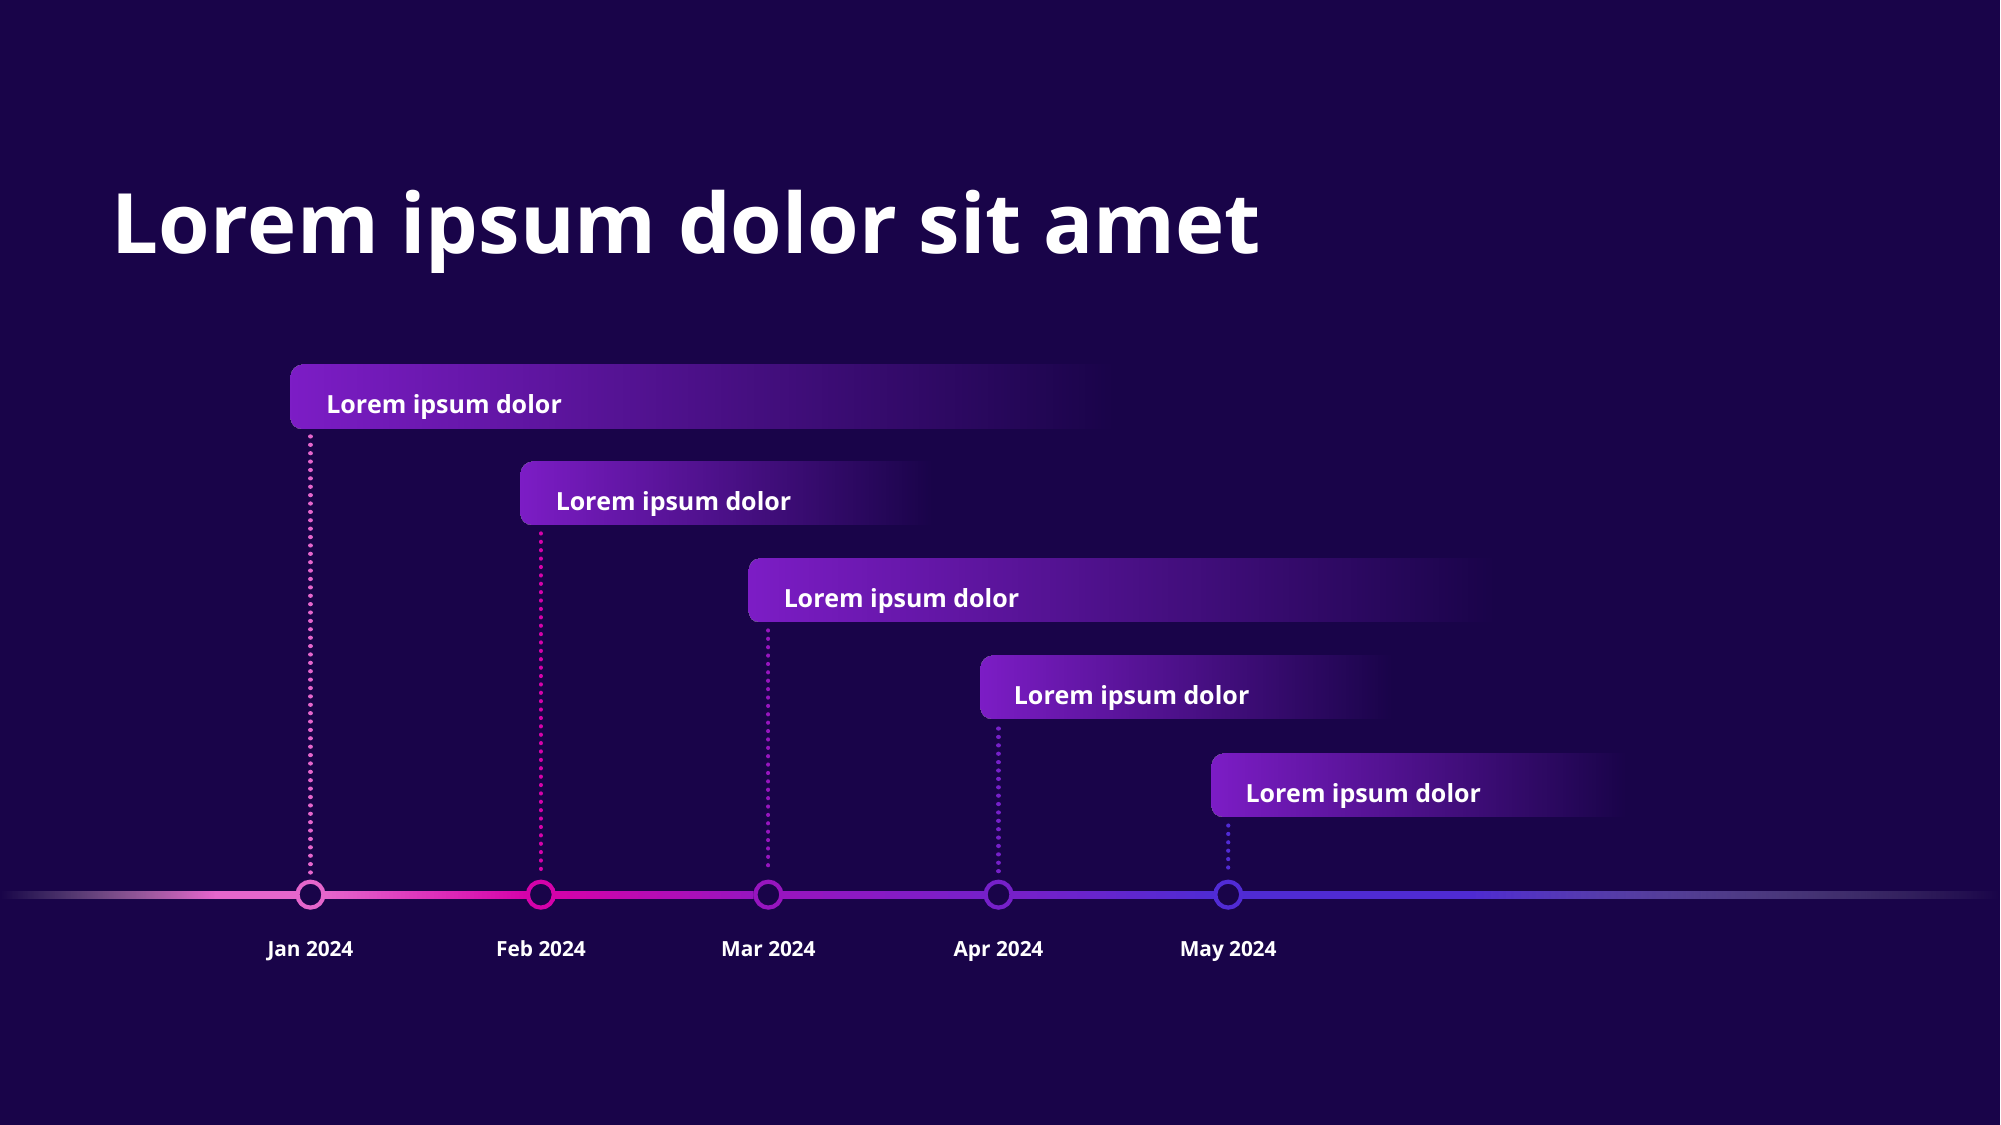

Lorem ipsum dolor sit amet

Lorem ipsum dolor

Lorem ipsum dolor

Lorem ipsum dolor

Lorem ipsum dolor

Lorem ipsum dolor

Jan 2024
Feb 2024
Mar 2024
Apr 2024
May 2024